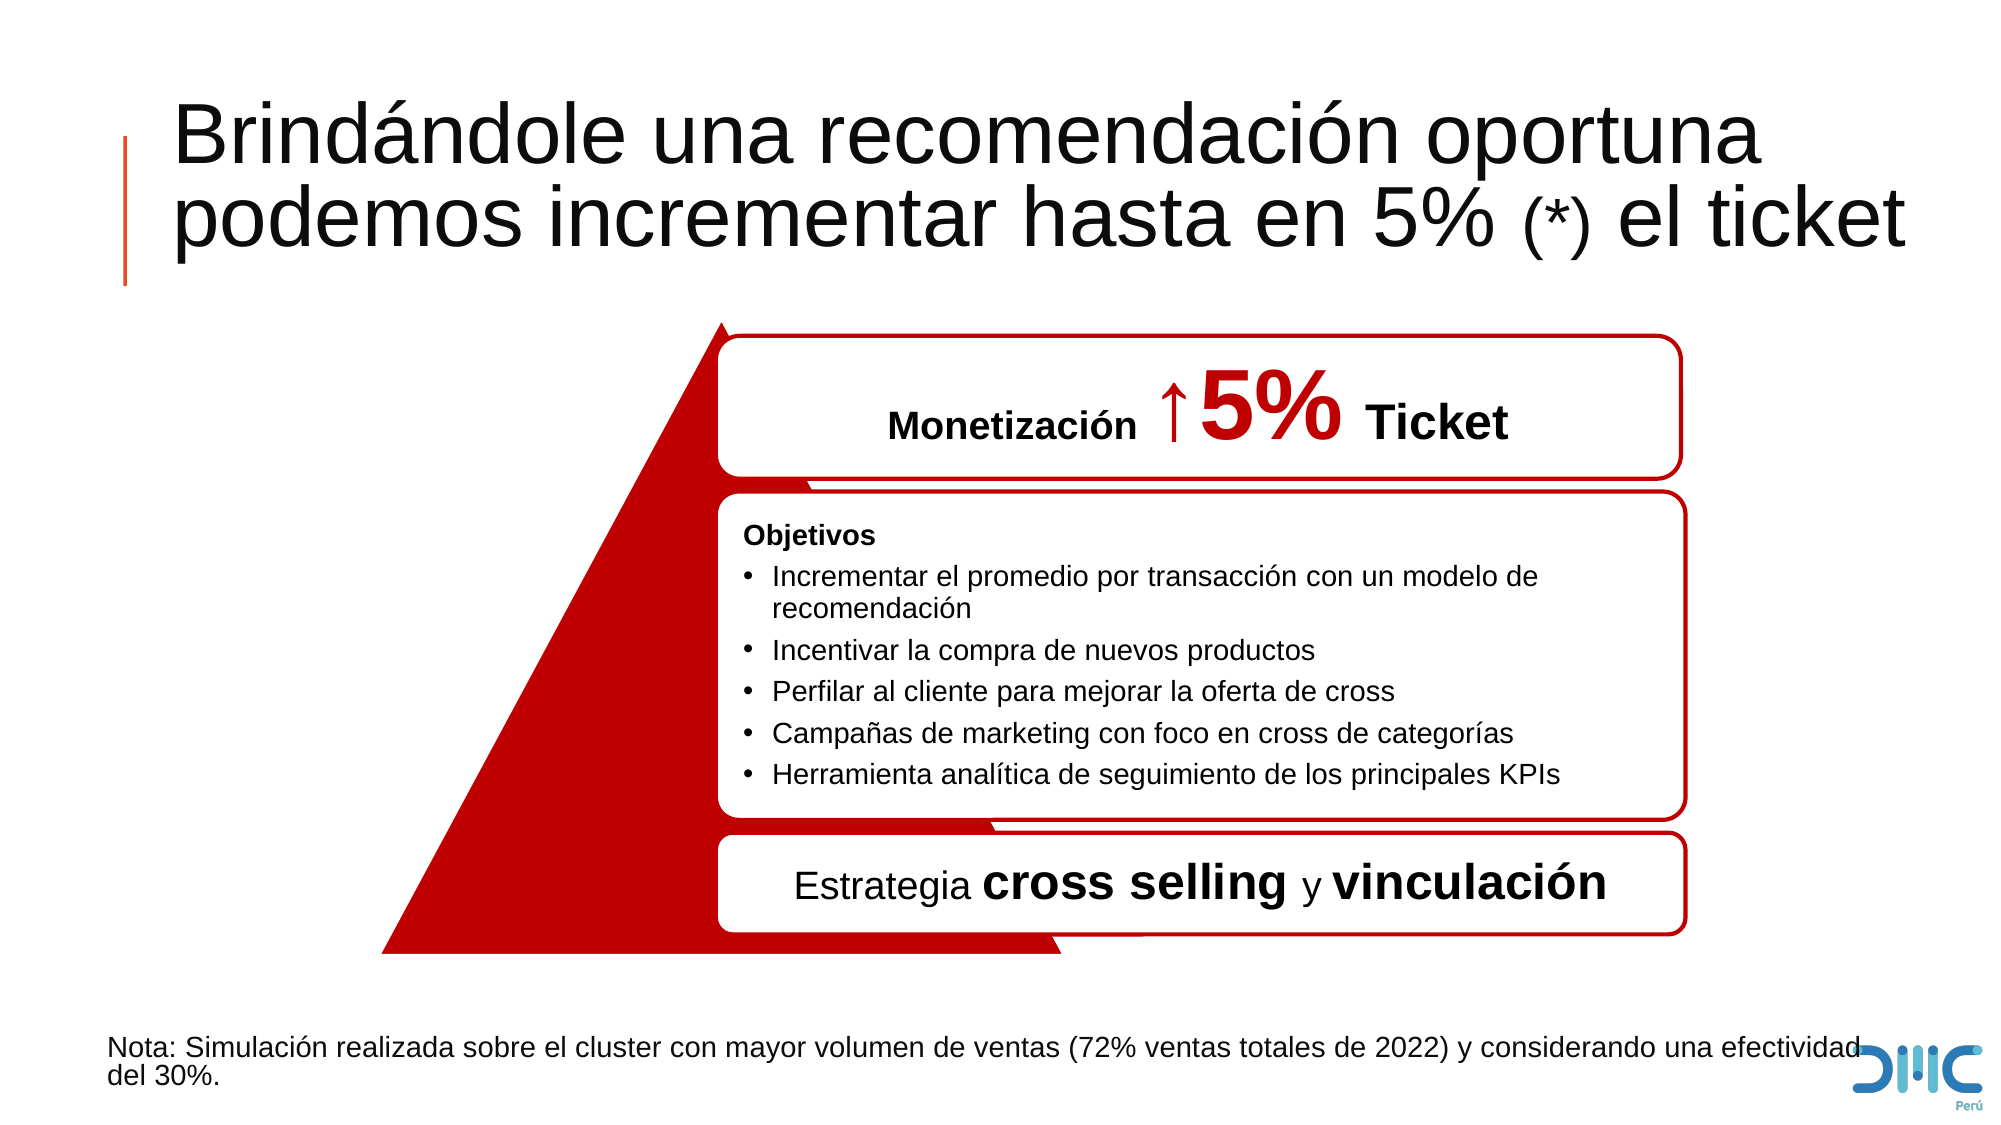

# Brindándole una recomendación oportuna podemos incrementar hasta en 5% (*) el ticket

Monetización ↑5%  Ticket
Objetivos
Incrementar el promedio por transacción con un modelo de recomendación
Incentivar la compra de nuevos productos
Perfilar al cliente para mejorar la oferta de cross
Campañas de marketing con foco en cross de categorías
Herramienta analítica de seguimiento de los principales KPIs
Estrategia cross selling y vinculación
Nota: Simulación realizada sobre el cluster con mayor volumen de ventas (72% ventas totales de 2022) y considerando una efectividad del 30%.